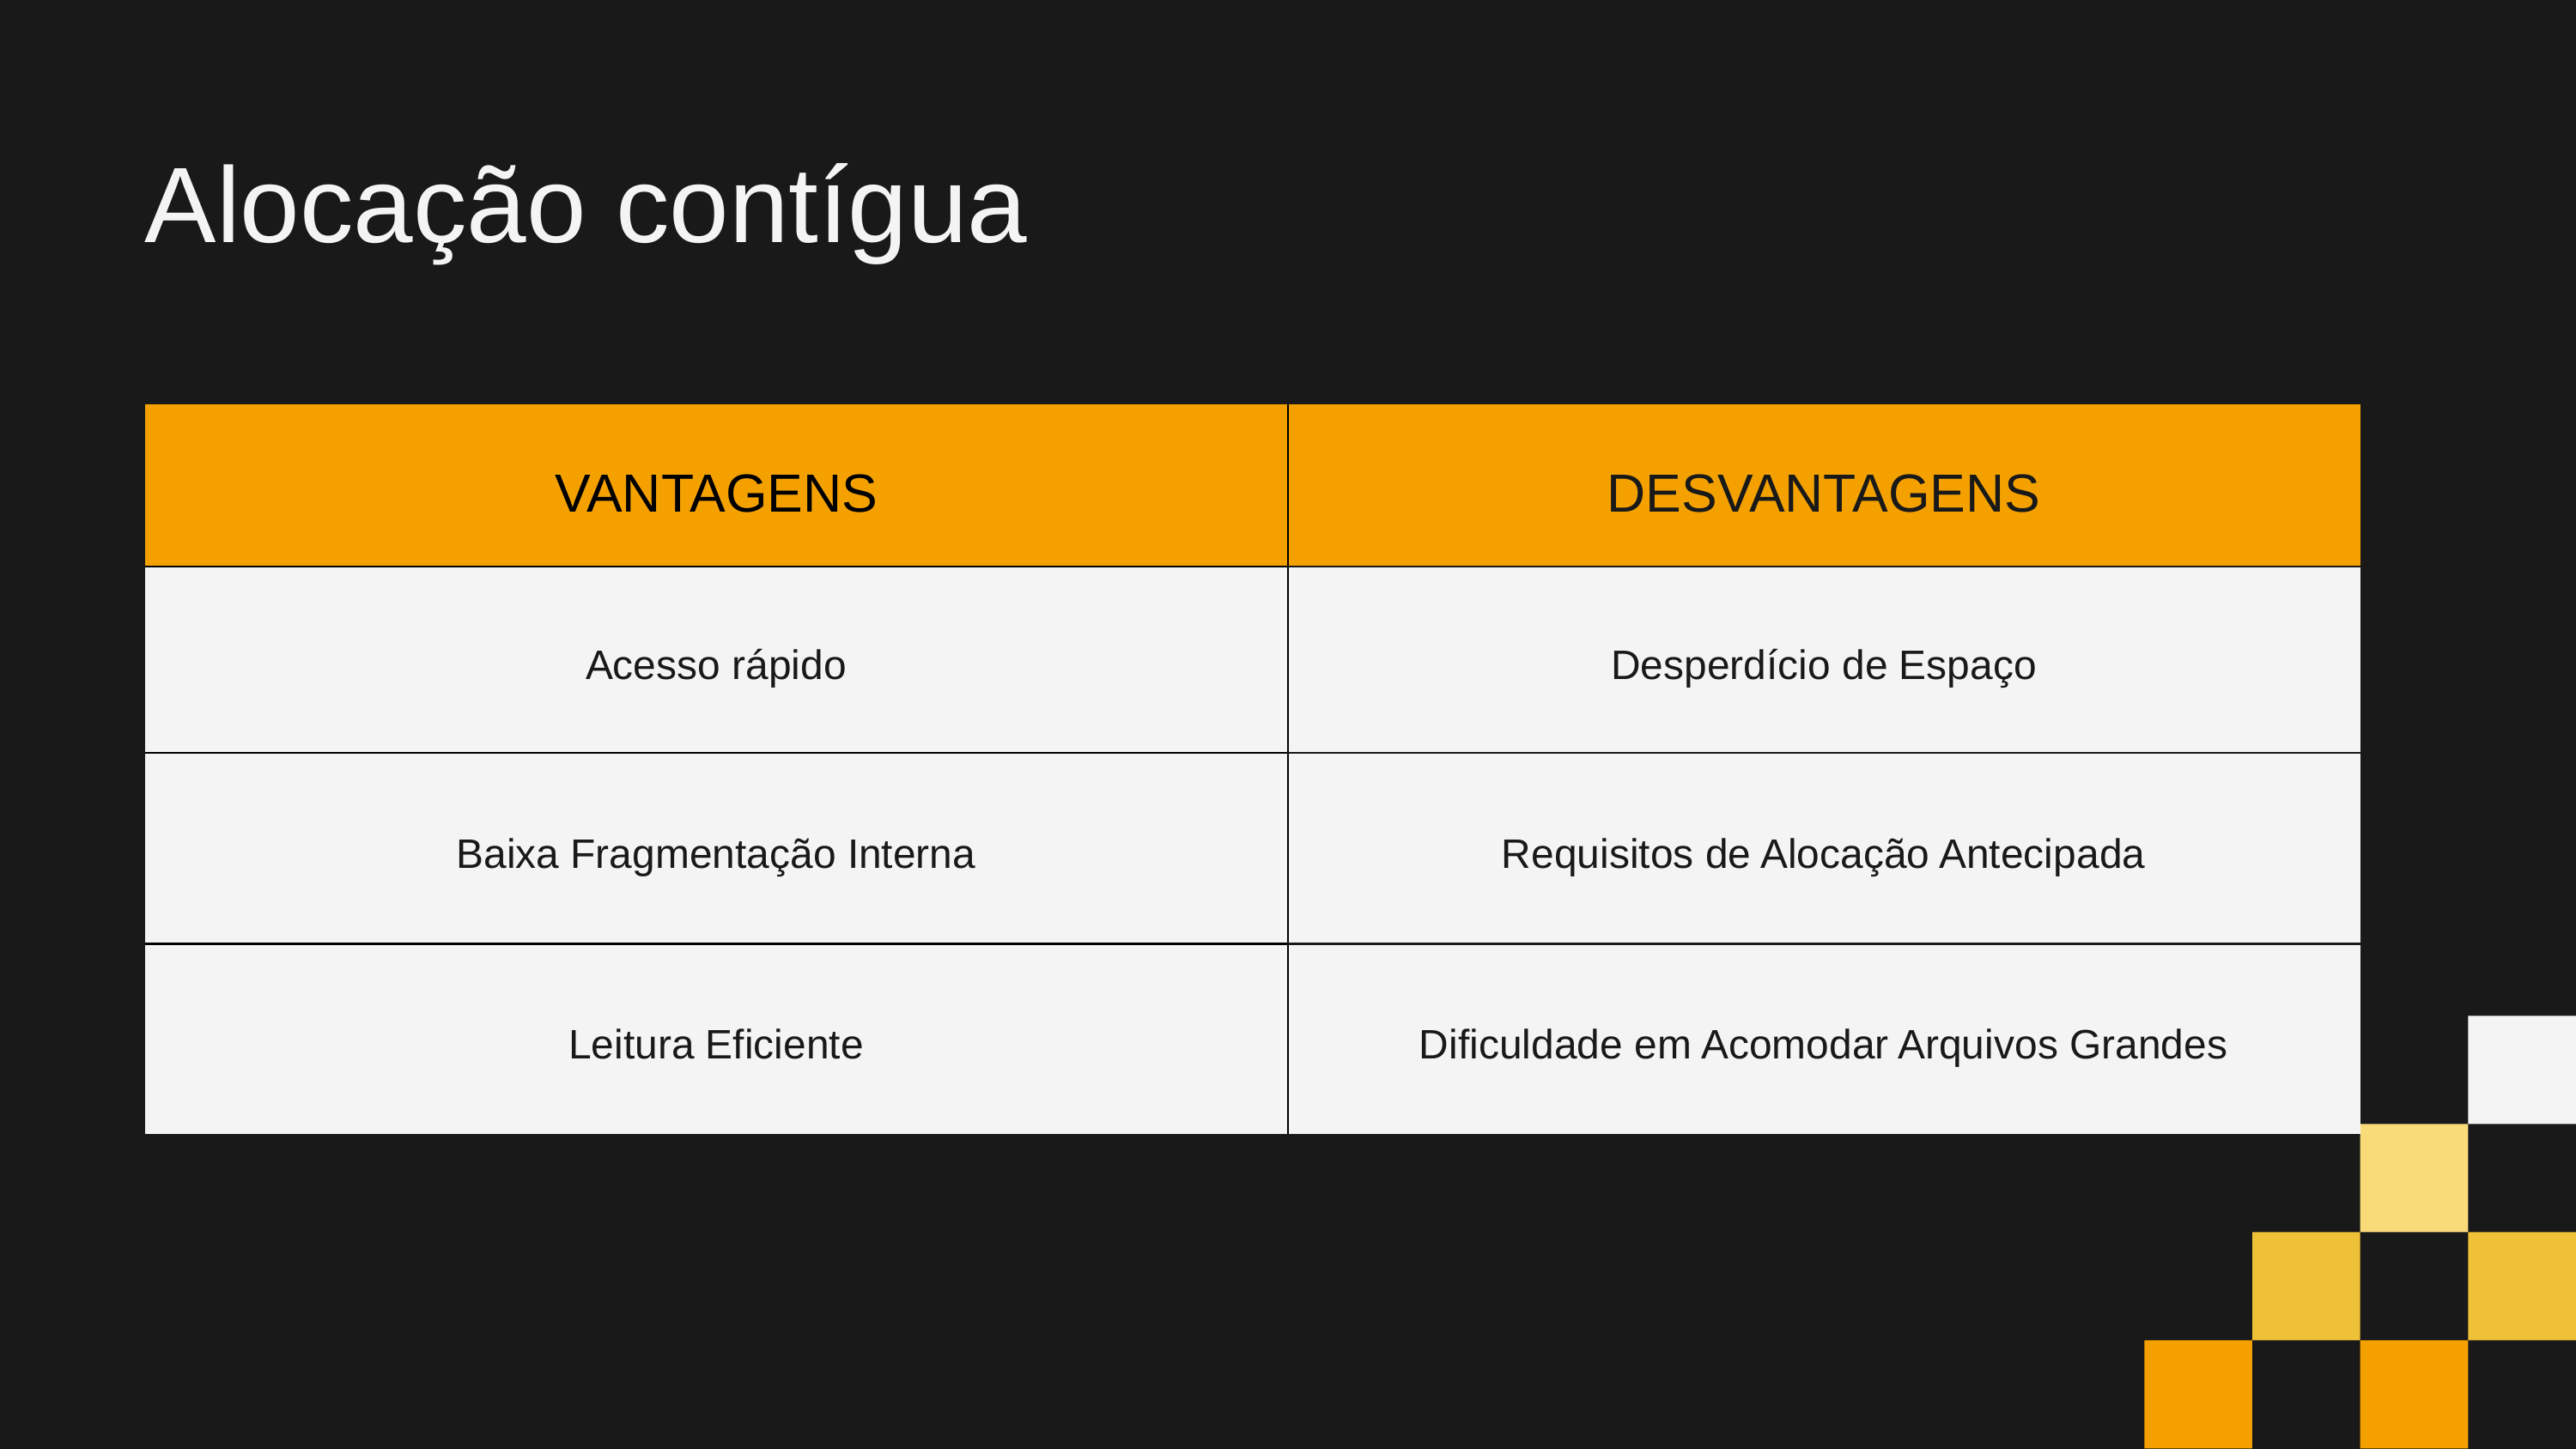

Alocação contígua
| VANTAGENS | DESVANTAGENS |
| --- | --- |
| Acesso rápido | Desperdício de Espaço |
| Baixa Fragmentação Interna | Requisitos de Alocação Antecipada |
| Leitura Eficiente | Dificuldade em Acomodar Arquivos Grandes |